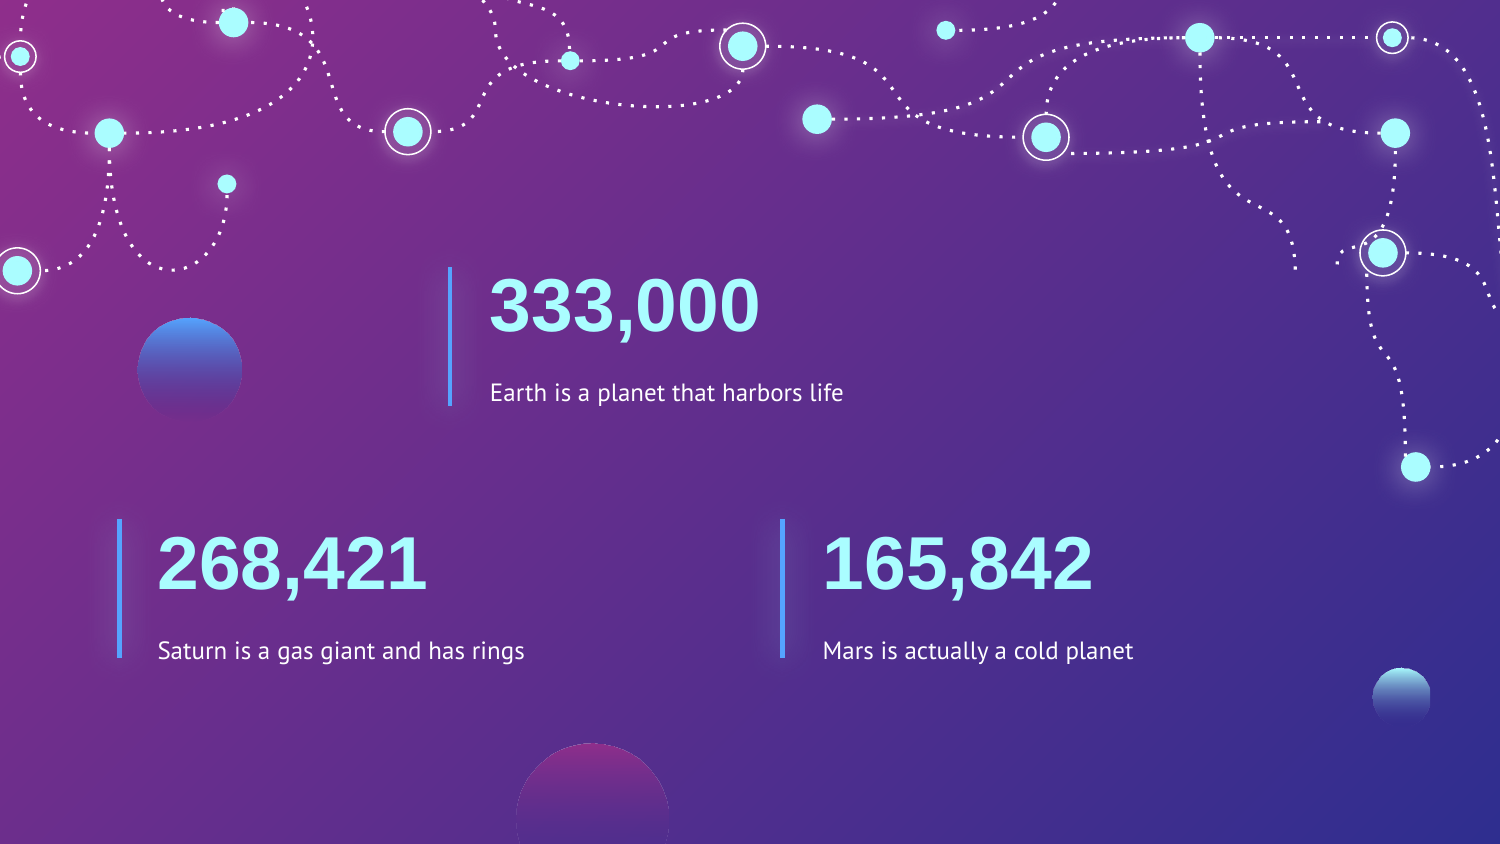

333,000

Earth is a planet that harbors life
# 268,421
165,842
Saturn is a gas giant and has rings
Mars is actually a cold planet